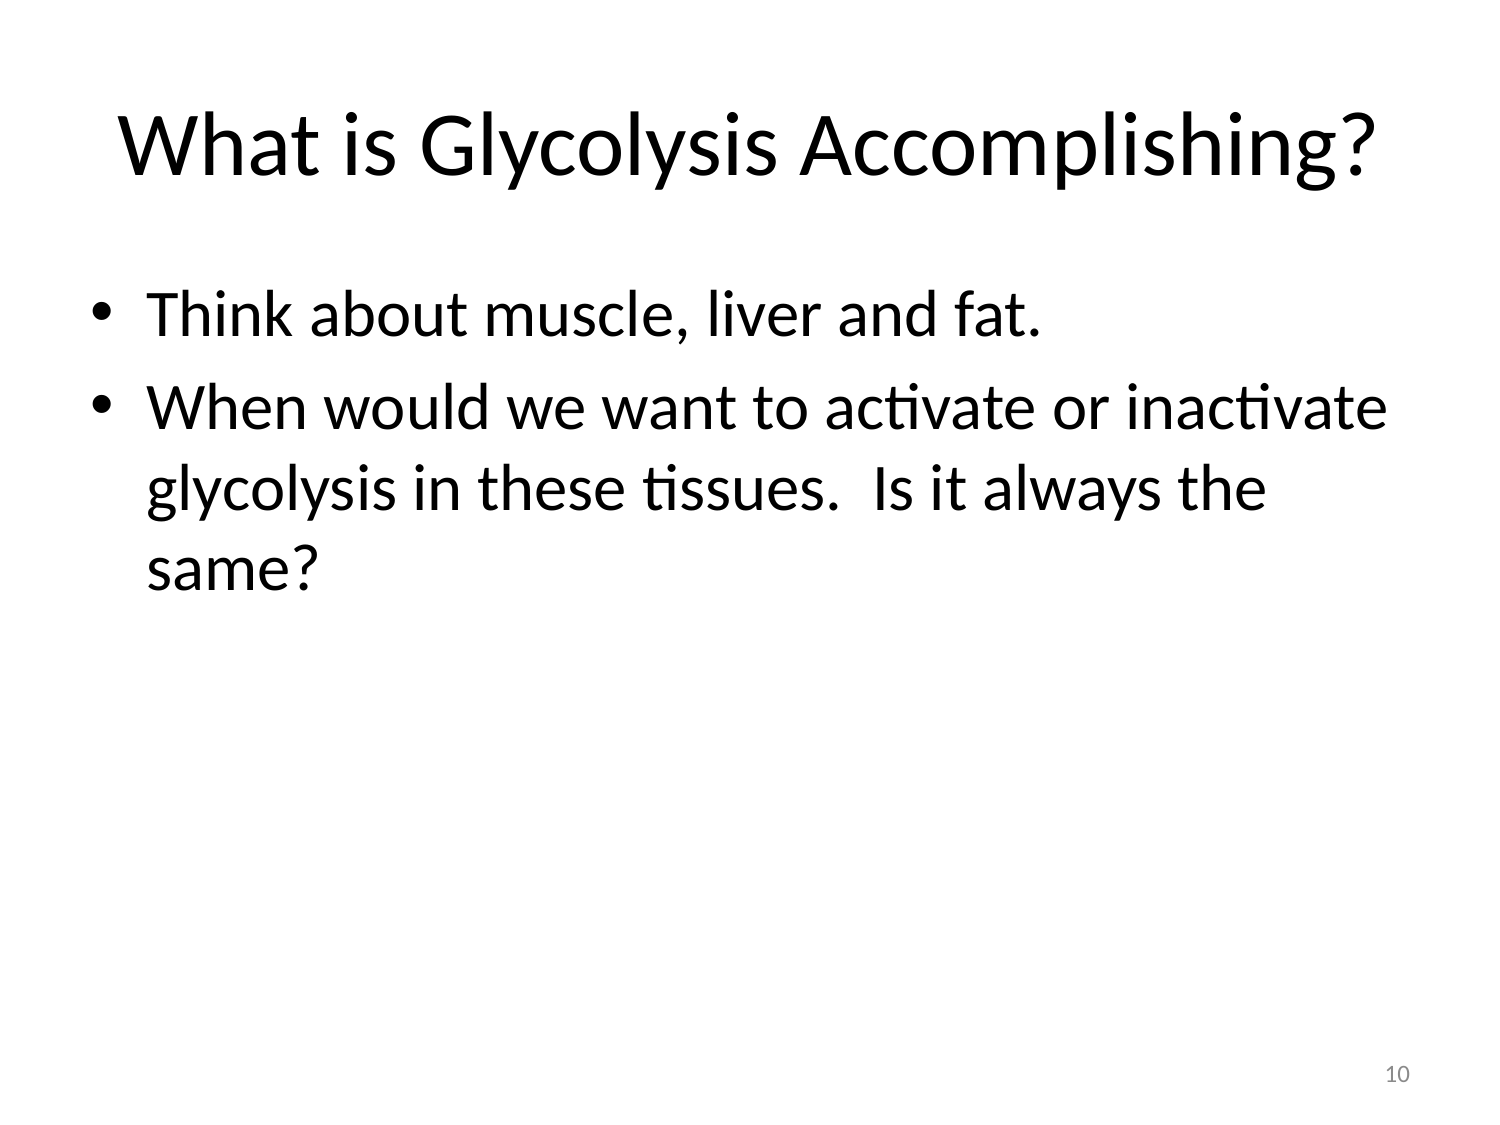

# What is Glycolysis Accomplishing?
Think about muscle, liver and fat.
When would we want to activate or inactivate glycolysis in these tissues.  Is it always the same?
10